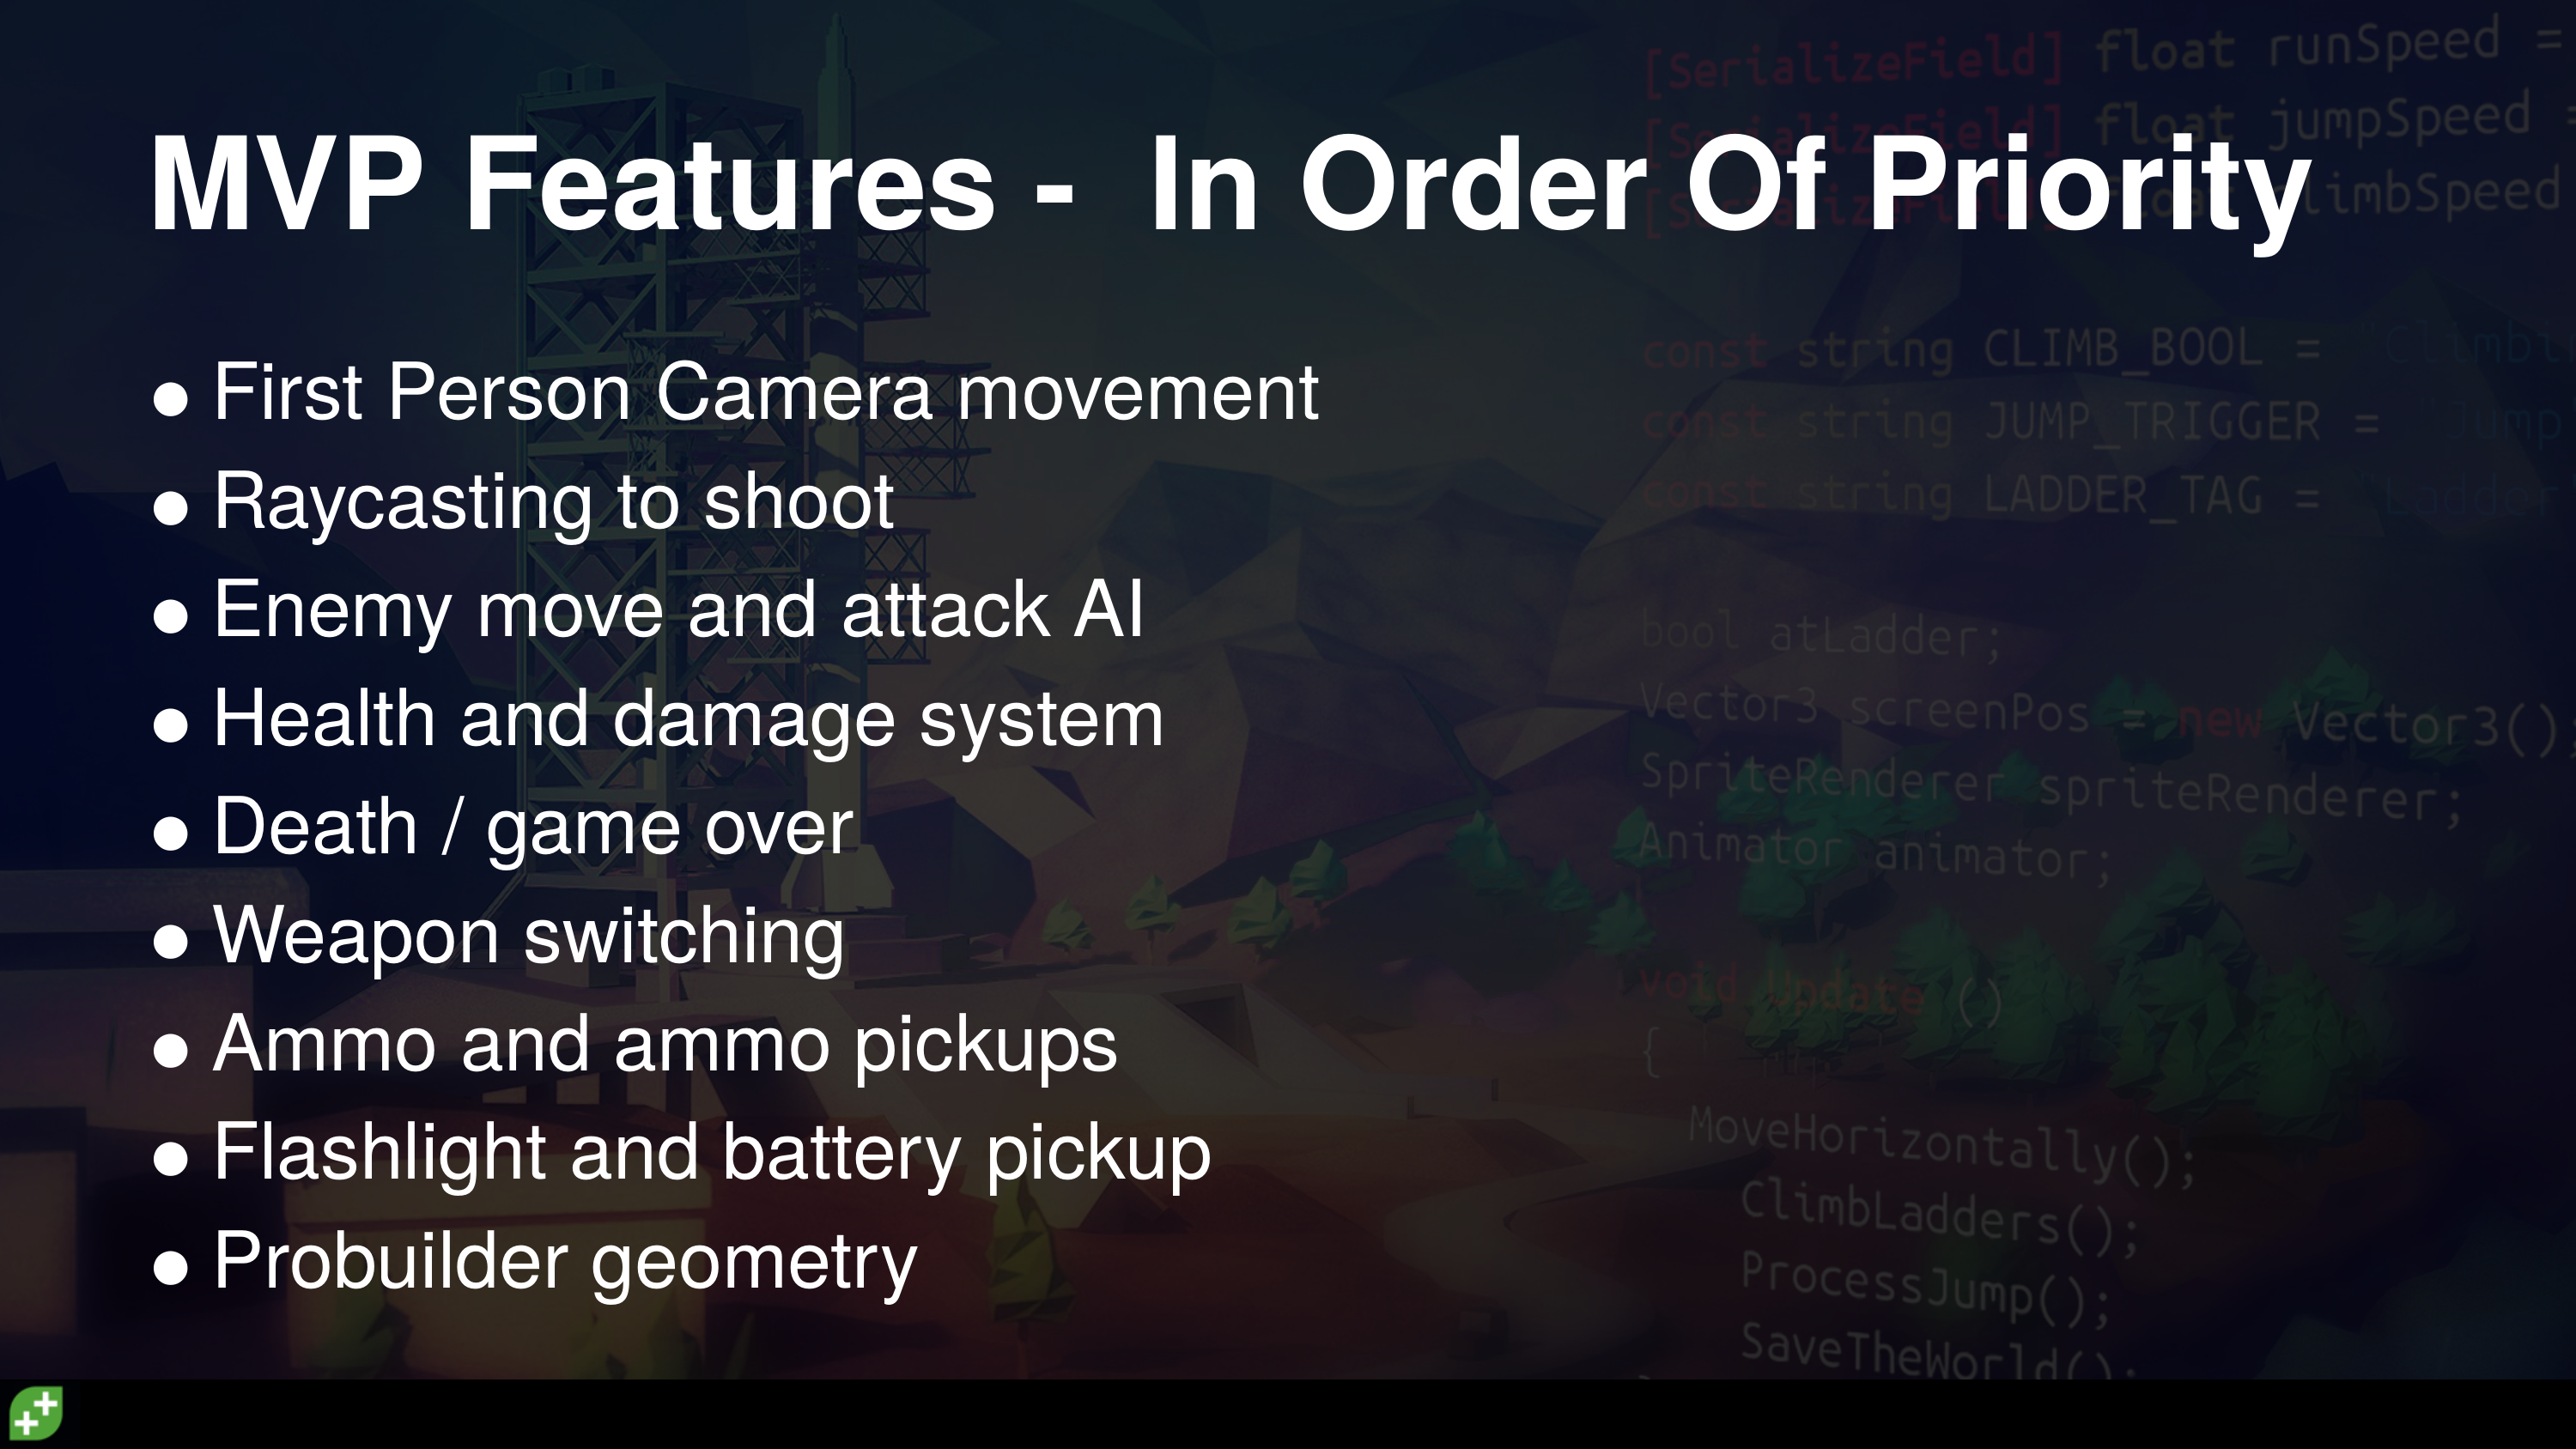

# MVP Features -  In Order Of Priority
First Person Camera movement
Raycasting to shoot
Enemy move and attack AI
Health and damage system
Death / game over
Weapon switching
Ammo and ammo pickups
Flashlight and battery pickup
Probuilder geometry